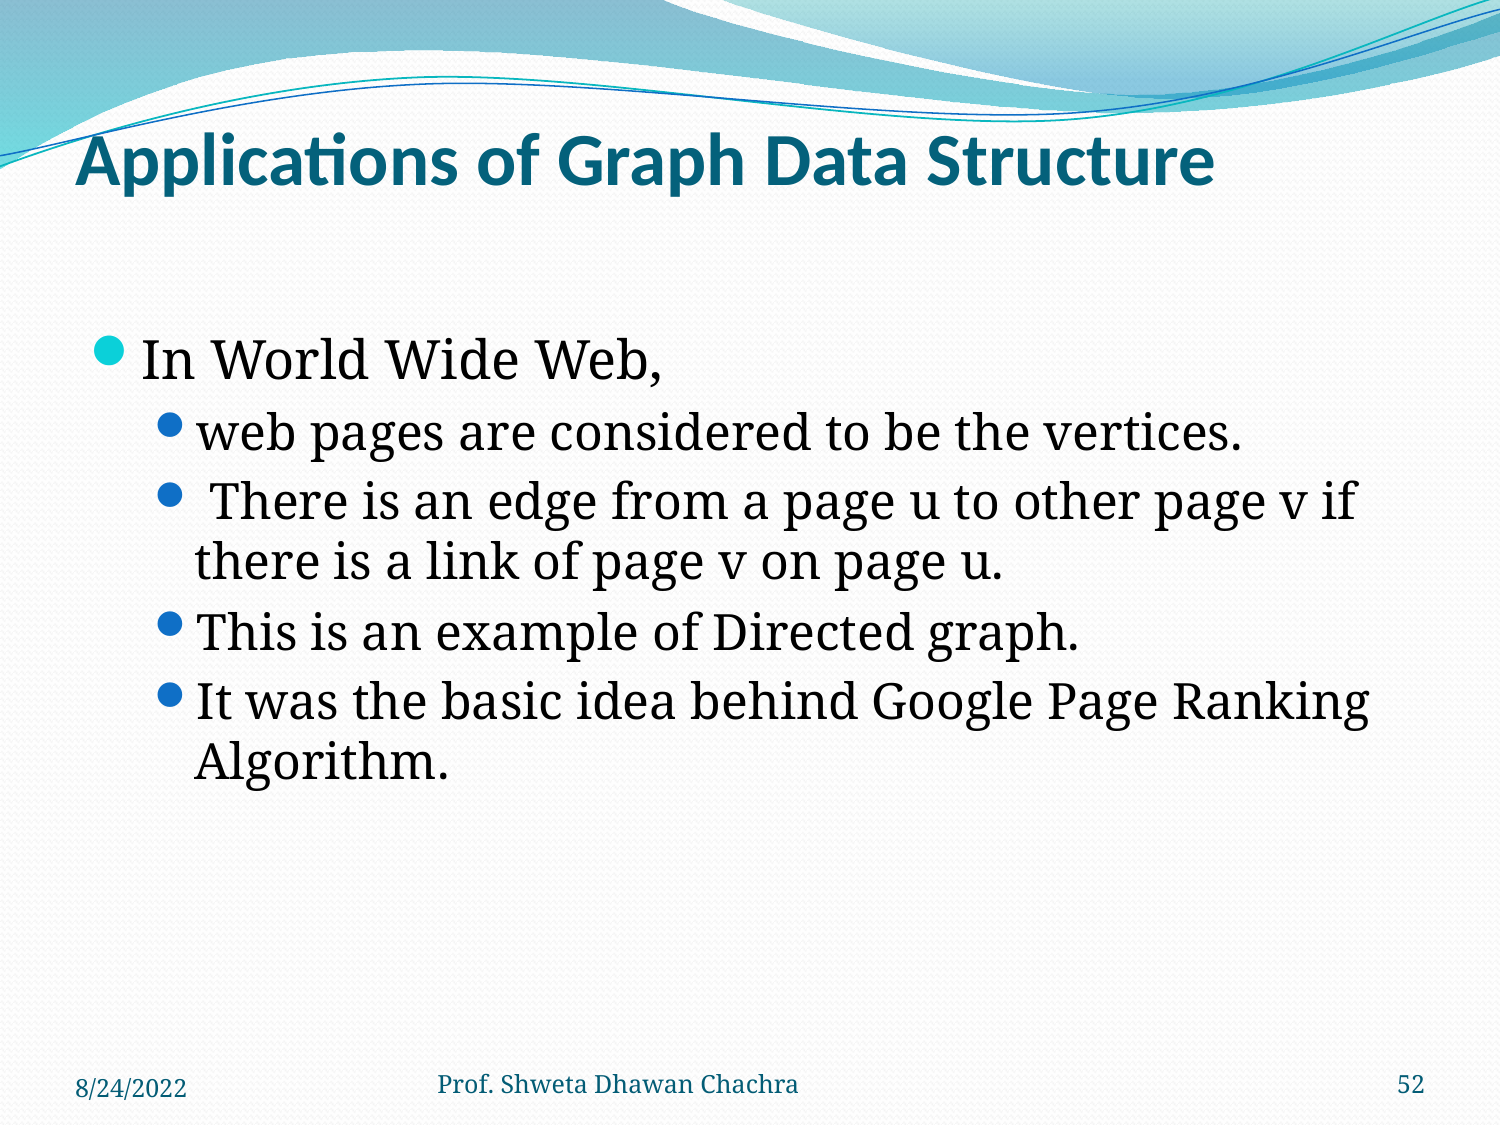

Applications of Graph Data Structure
In World Wide Web,
web pages are considered to be the vertices.
 There is an edge from a page u to other page v if there is a link of page v on page u.
This is an example of Directed graph.
It was the basic idea behind Google Page Ranking Algorithm.

8/24/2022
Prof. Shweta Dhawan Chachra
52